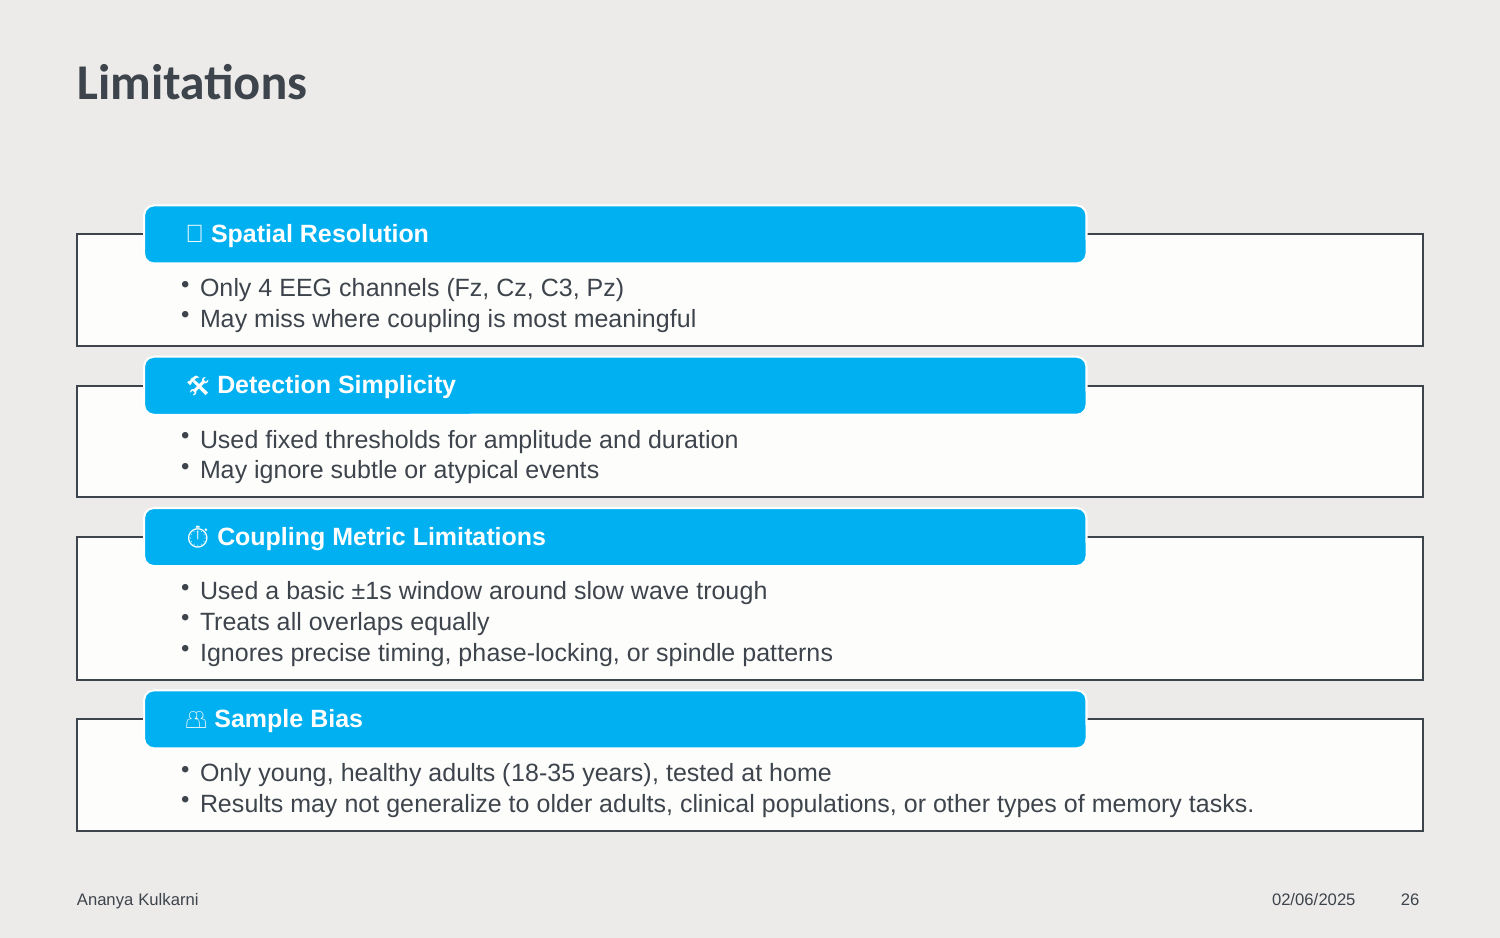

# Limitations
Only 4 EEG channels (Fz, Cz, C3, Pz)
May miss where coupling is most meaningful
🧭 Spatial Resolution
Used fixed thresholds for amplitude and duration
May ignore subtle or atypical events
🛠️ Detection Simplicity
Used a basic ±1s window around slow wave trough
Treats all overlaps equally
Ignores precise timing, phase-locking, or spindle patterns
⏱ Coupling Metric Limitations
Only young, healthy adults (18-35 years), tested at home
Results may not generalize to older adults, clinical populations, or other types of memory tasks.
👥 Sample Bias
Ananya Kulkarni
02/06/2025
26